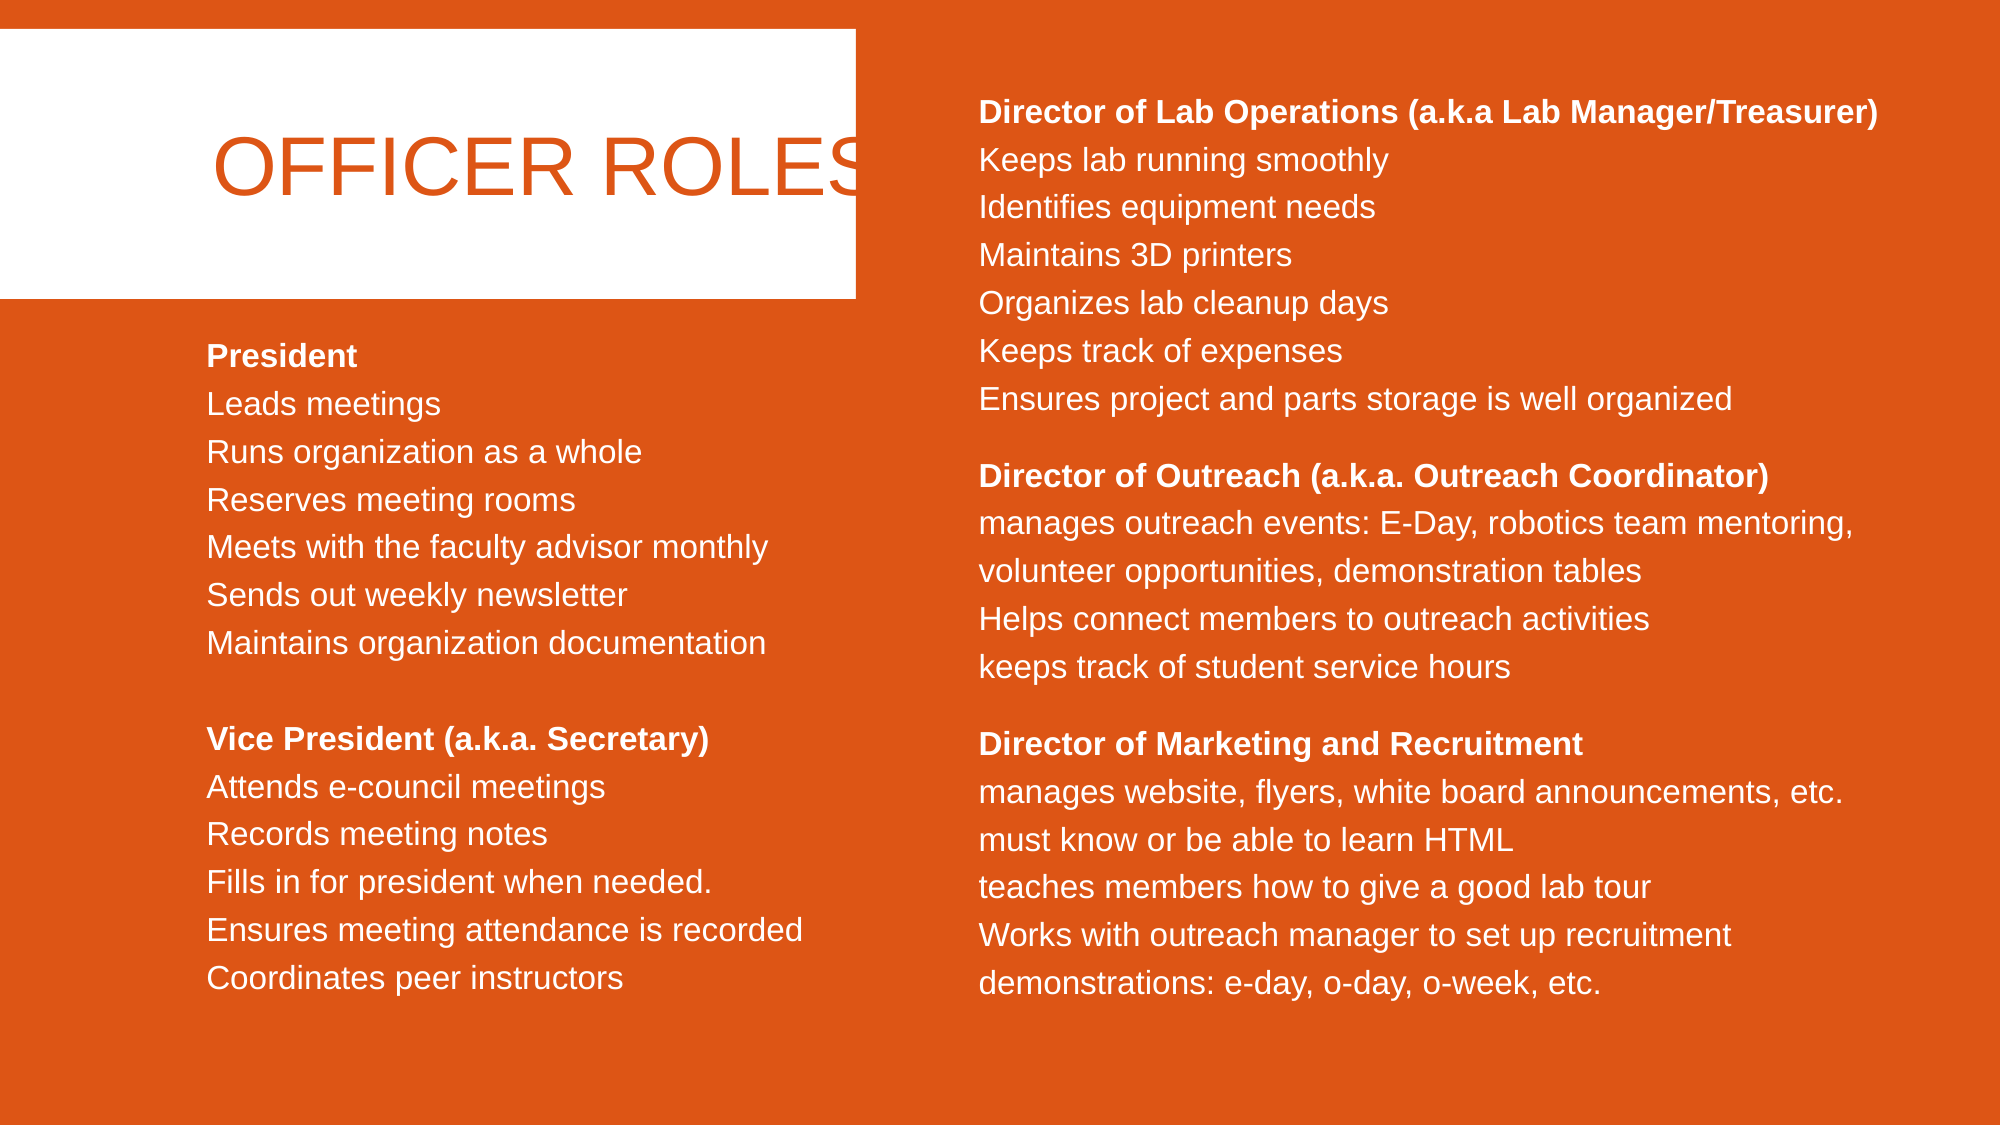

# Officer Roles
Director of Lab Operations (a.k.a Lab Manager/Treasurer)
Keeps lab running smoothly
Identifies equipment needs
Maintains 3D printers
Organizes lab cleanup days
Keeps track of expenses
Ensures project and parts storage is well organized
Director of Outreach (a.k.a. Outreach Coordinator)
manages outreach events: E-Day, robotics team mentoring, volunteer opportunities, demonstration tables
Helps connect members to outreach activities
keeps track of student service hours
Director of Marketing and Recruitment
manages website, flyers, white board announcements, etc.
must know or be able to learn HTML
teaches members how to give a good lab tour
Works with outreach manager to set up recruitment demonstrations: e-day, o-day, o-week, etc.
President
Leads meetings
Runs organization as a whole
Reserves meeting rooms
Meets with the faculty advisor monthly
Sends out weekly newsletter
Maintains organization documentation
Vice President (a.k.a. Secretary)
Attends e-council meetings
Records meeting notes
Fills in for president when needed.
Ensures meeting attendance is recorded
Coordinates peer instructors